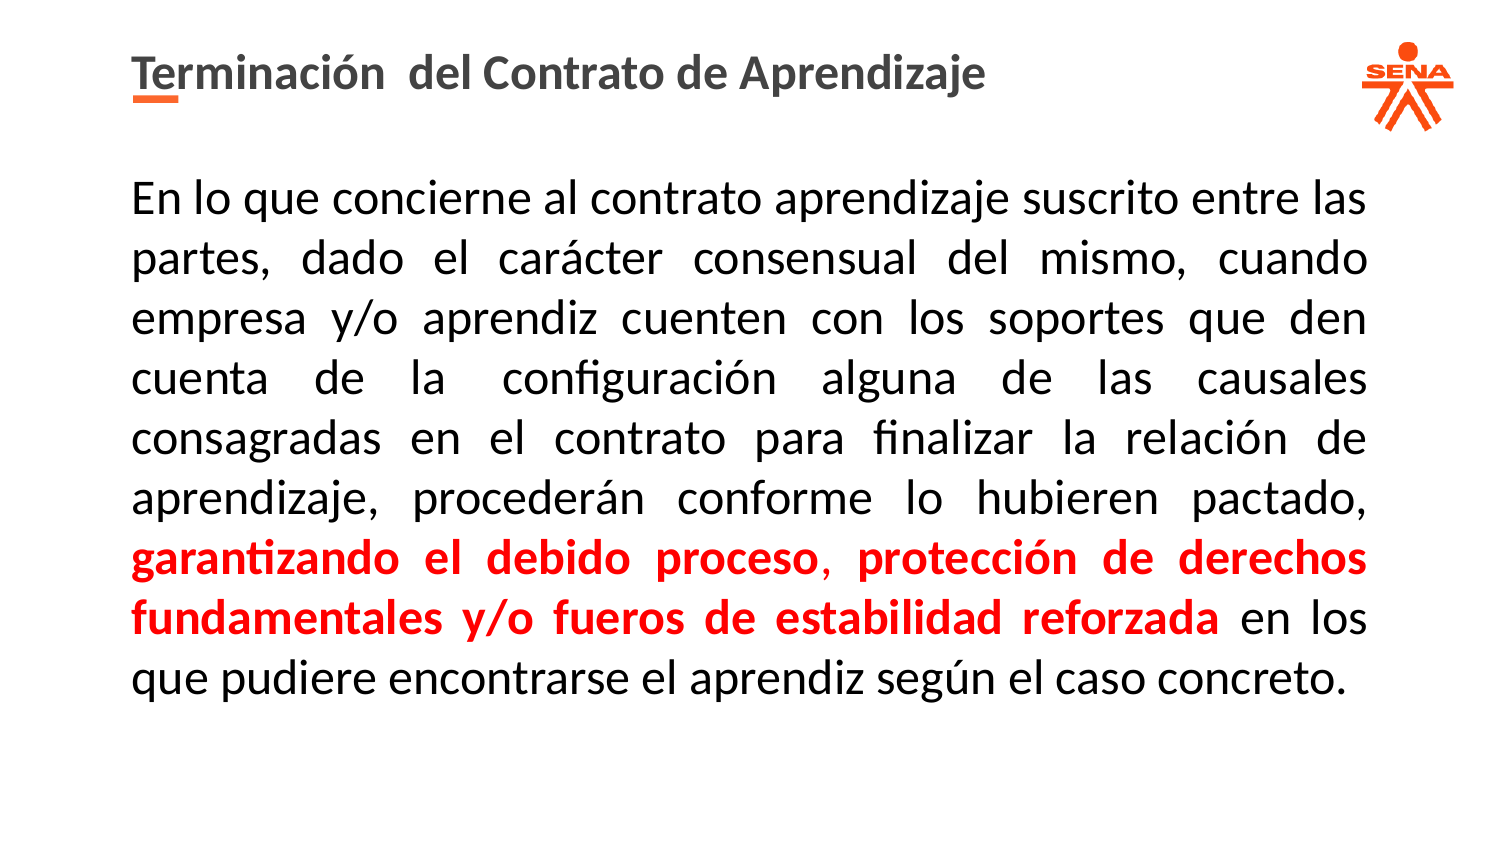

Terminación  del Contrato de Aprendizaje

En lo que concierne al contrato aprendizaje suscrito entre las partes, dado el carácter consensual del mismo, cuando empresa y/o aprendiz cuenten con los soportes que den cuenta de la  configuración alguna de las causales consagradas en el contrato para finalizar la relación de aprendizaje, procederán conforme lo hubieren pactado, garantizando el debido proceso, protección de derechos fundamentales y/o fueros de estabilidad reforzada en los que pudiere encontrarse el aprendiz según el caso concreto.